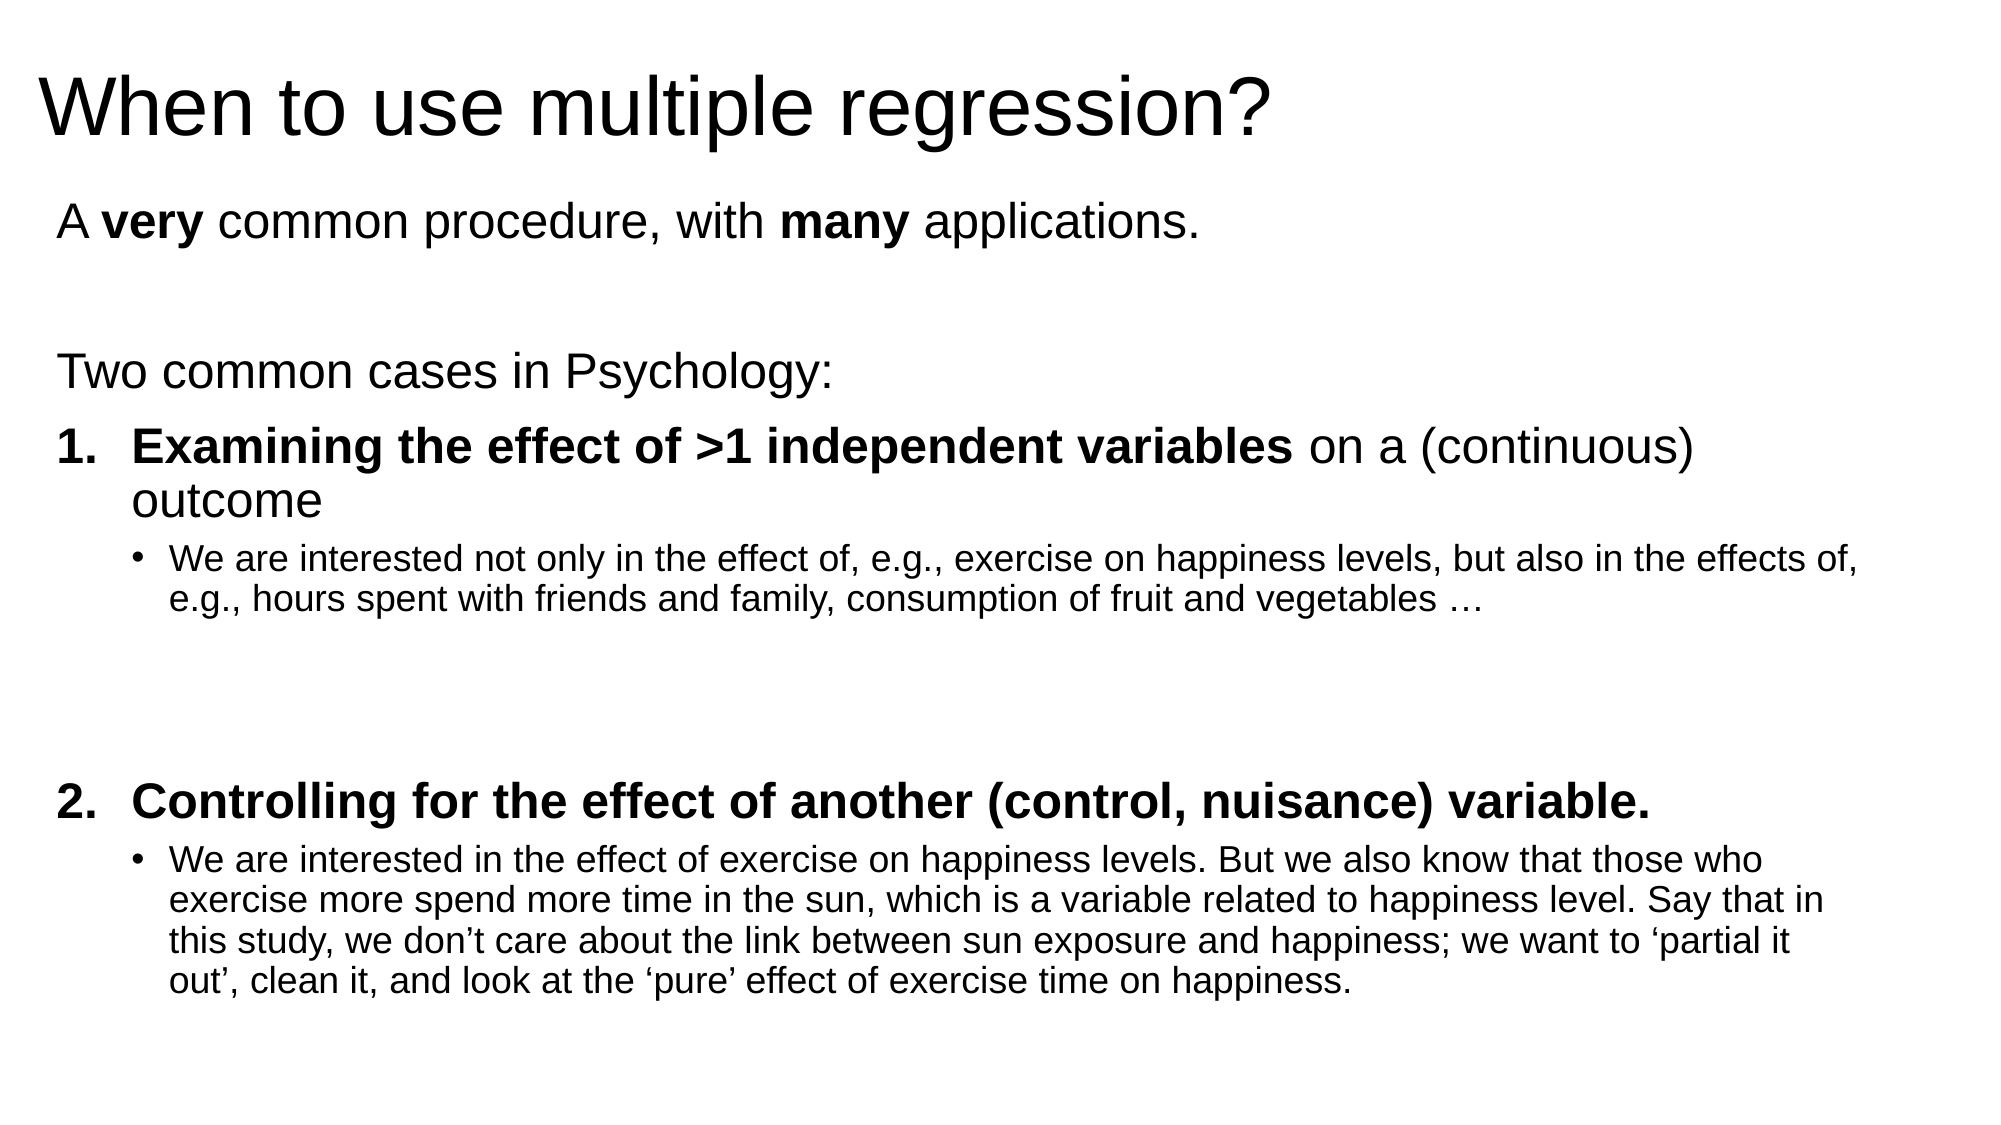

# When to use multiple regression?
A very common procedure, with many applications.

Two common cases in Psychology:
Examining the effect of >1 independent variables on a (continuous) outcome
We are interested not only in the effect of, e.g., exercise on happiness levels, but also in the effects of, e.g., hours spent with friends and family, consumption of fruit and vegetables …

Controlling for the effect of another (control, nuisance) variable.
We are interested in the effect of exercise on happiness levels. But we also know that those who exercise more spend more time in the sun, which is a variable related to happiness level. Say that in this study, we don’t care about the link between sun exposure and happiness; we want to ‘partial it out’, clean it, and look at the ‘pure’ effect of exercise time on happiness.